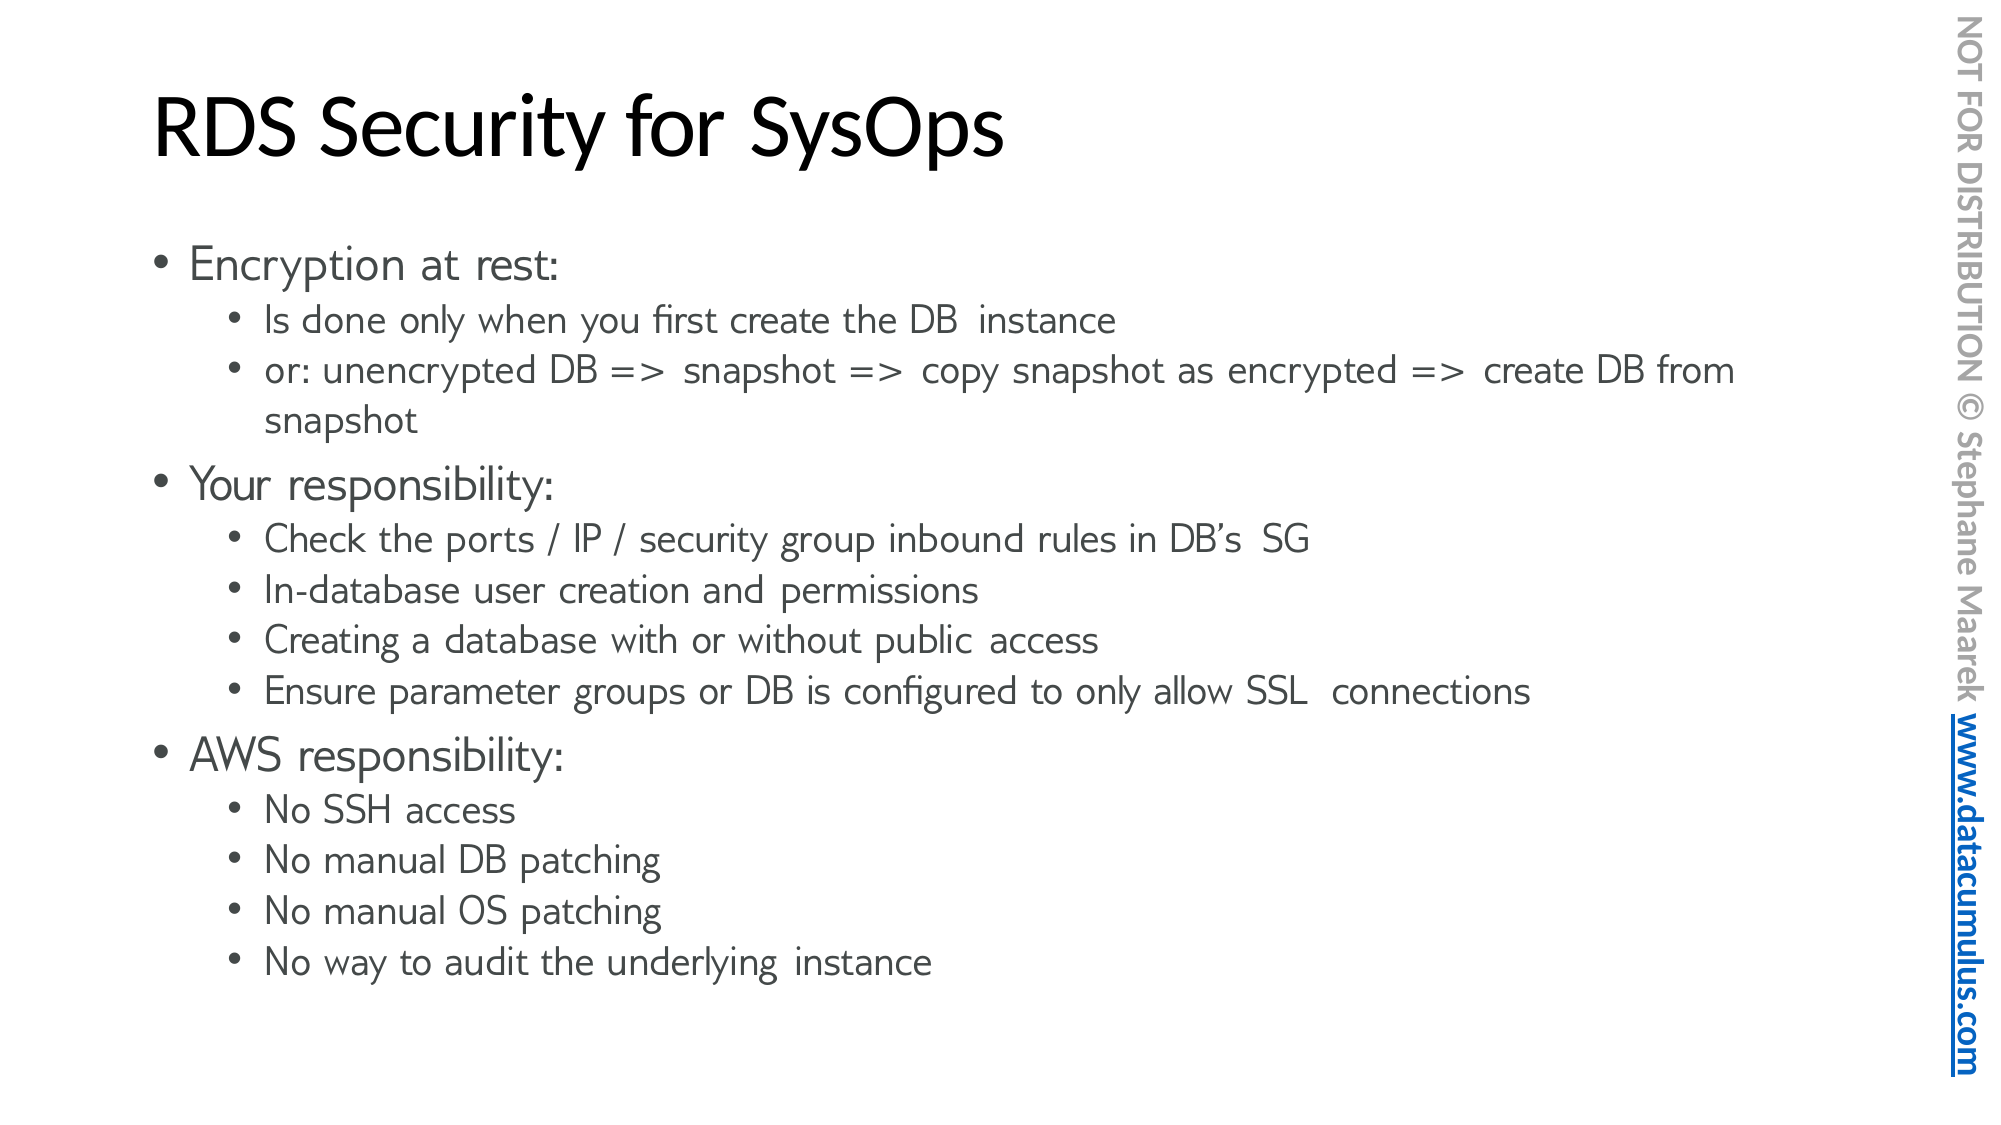

NOT FOR DISTRIBUTION © Stephane Maarek www.datacumulus.com
# RDS Security for SysOps
Encryption at rest:
Is done only when you first create the DB instance
or: unencrypted DB => snapshot => copy snapshot as encrypted => create DB from snapshot
Your responsibility:
Check the ports / IP / security group inbound rules in DB’s SG
In-database user creation and permissions
Creating a database with or without public access
Ensure parameter groups or DB is configured to only allow SSL connections
AWS responsibility:
No SSH access
No manual DB patching
No manual OS patching
No way to audit the underlying instance
© Stephane Maarek